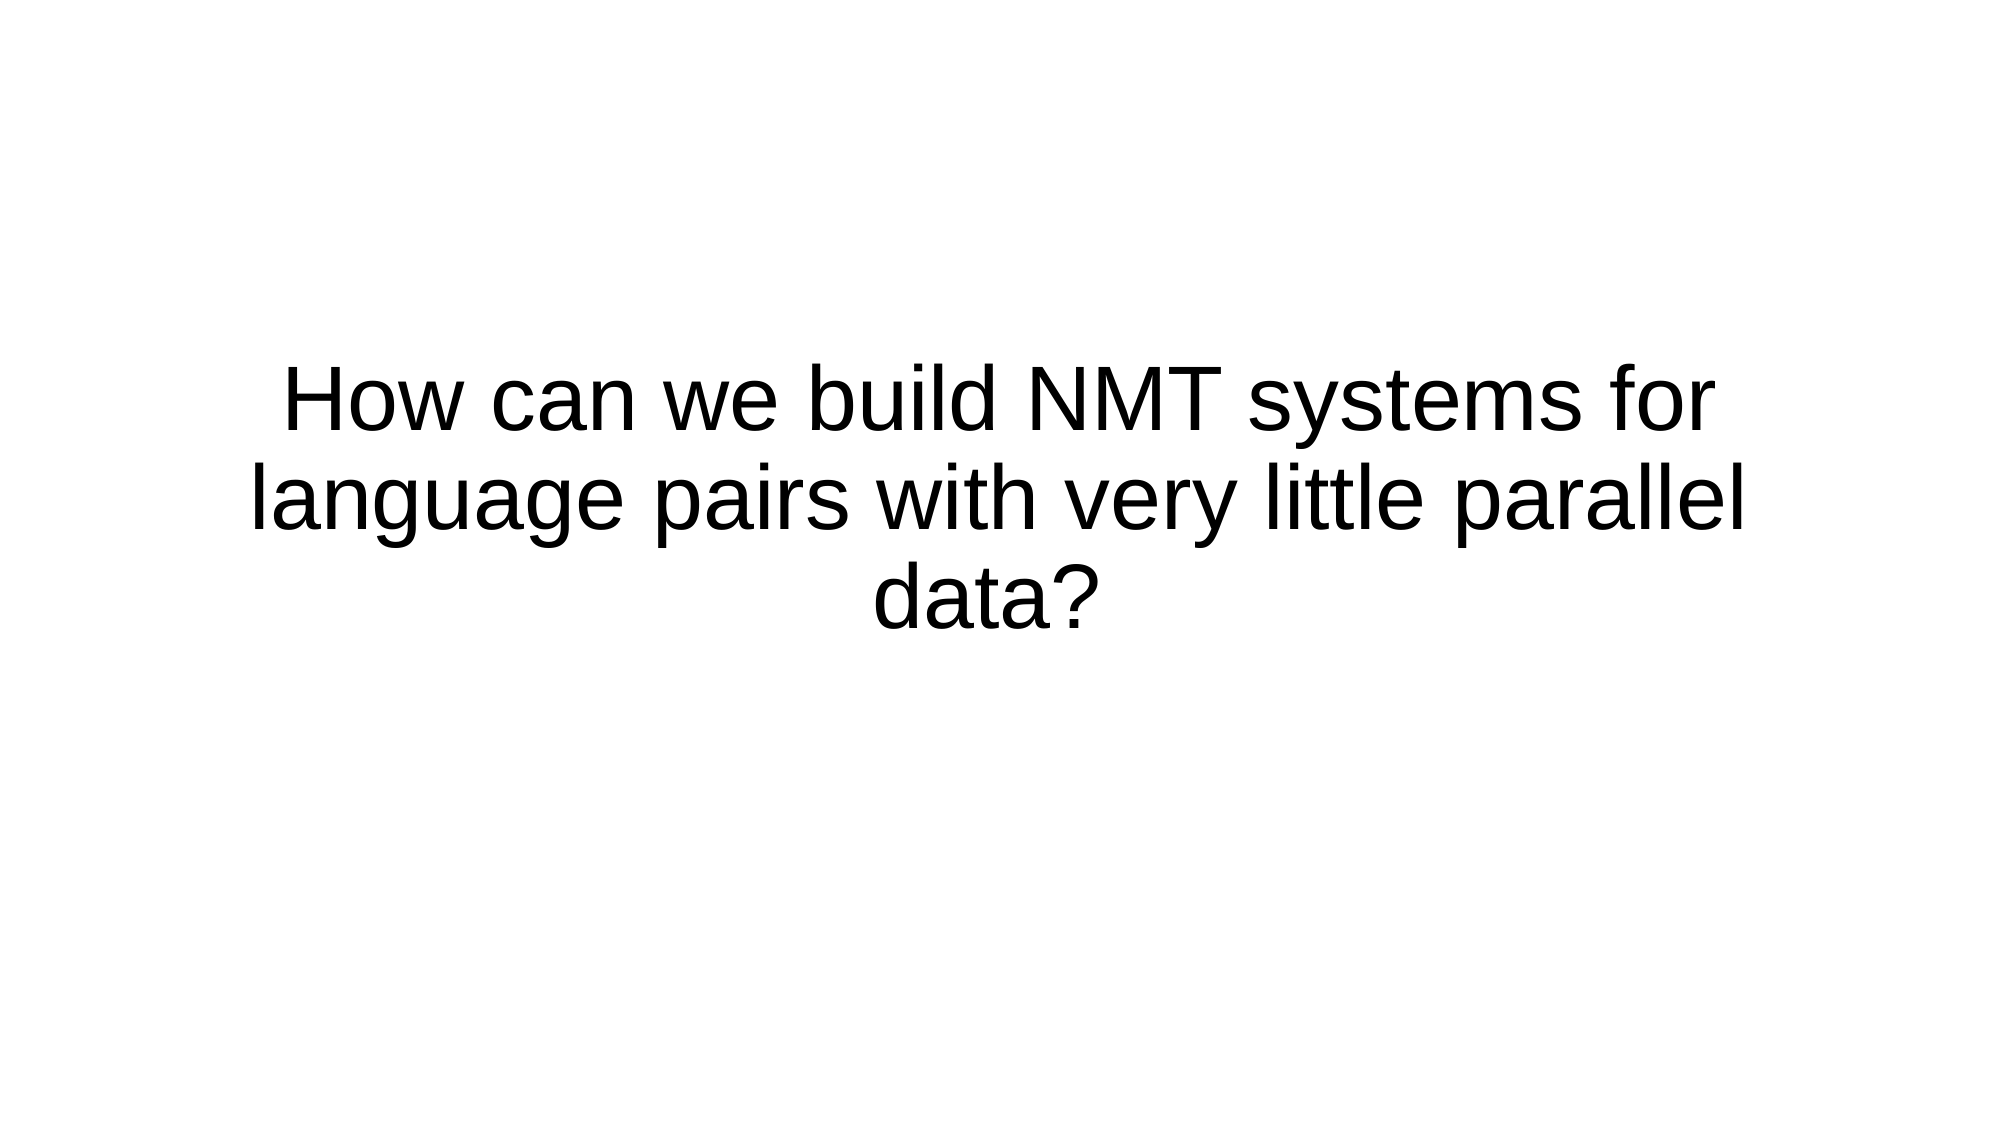

# How can we build NMT systems for language pairs with very little parallel data?